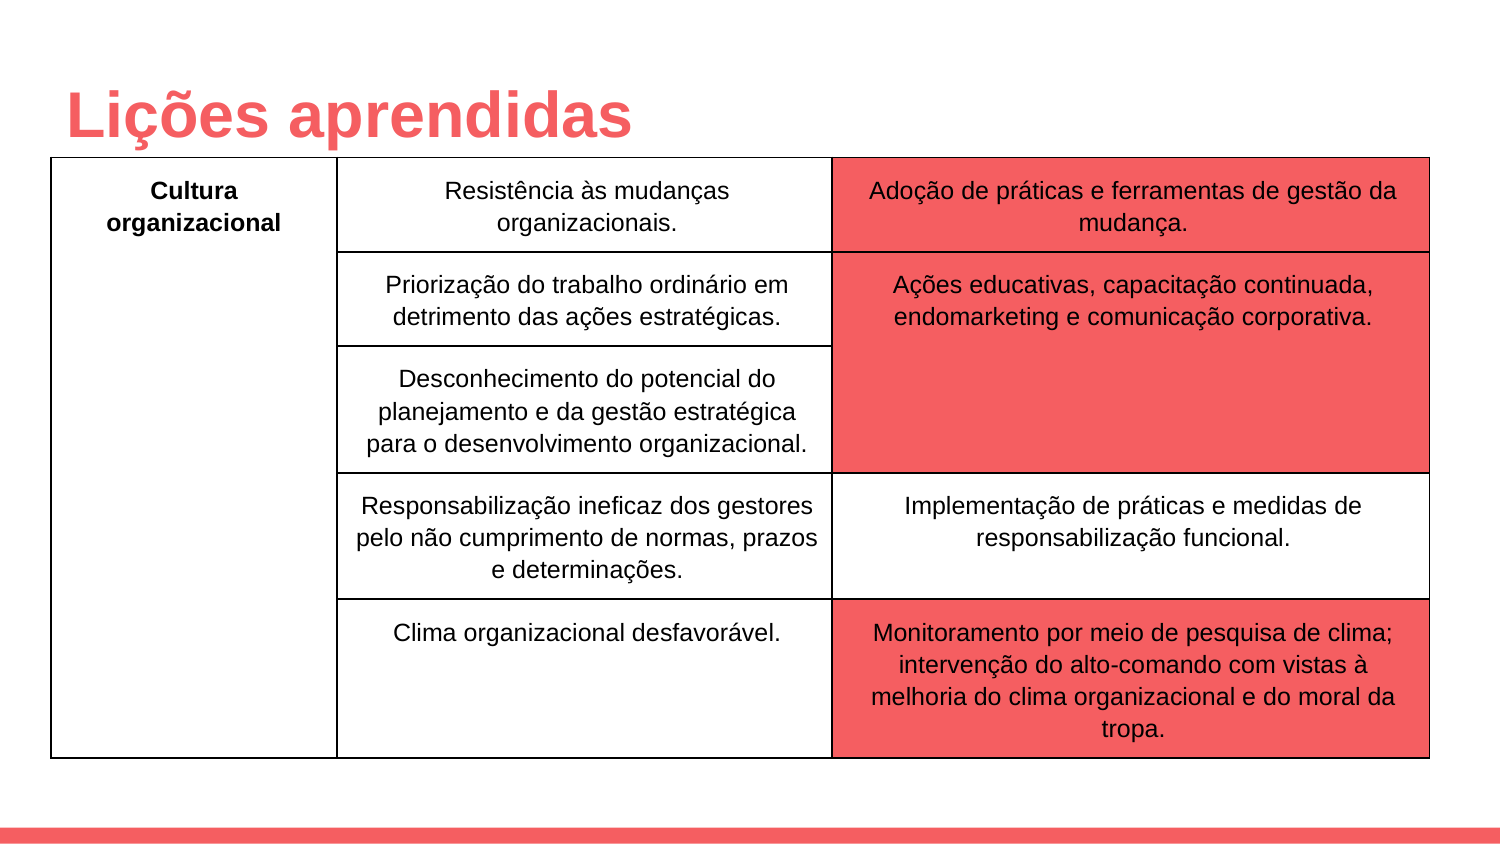

# Lições aprendidas
| Cultura organizacional | Resistência às mudanças organizacionais. | Adoção de práticas e ferramentas de gestão da mudança. |
| --- | --- | --- |
|  | Priorização do trabalho ordinário em detrimento das ações estratégicas. | Ações educativas, capacitação continuada, endomarketing e comunicação corporativa. |
|  | Desconhecimento do potencial do planejamento e da gestão estratégica para o desenvolvimento organizacional. |  |
|  | Responsabilização ineficaz dos gestores pelo não cumprimento de normas, prazos e determinações. | Implementação de práticas e medidas de responsabilização funcional. |
|  | Clima organizacional desfavorável. | Monitoramento por meio de pesquisa de clima; intervenção do alto-comando com vistas à melhoria do clima organizacional e do moral da tropa. |